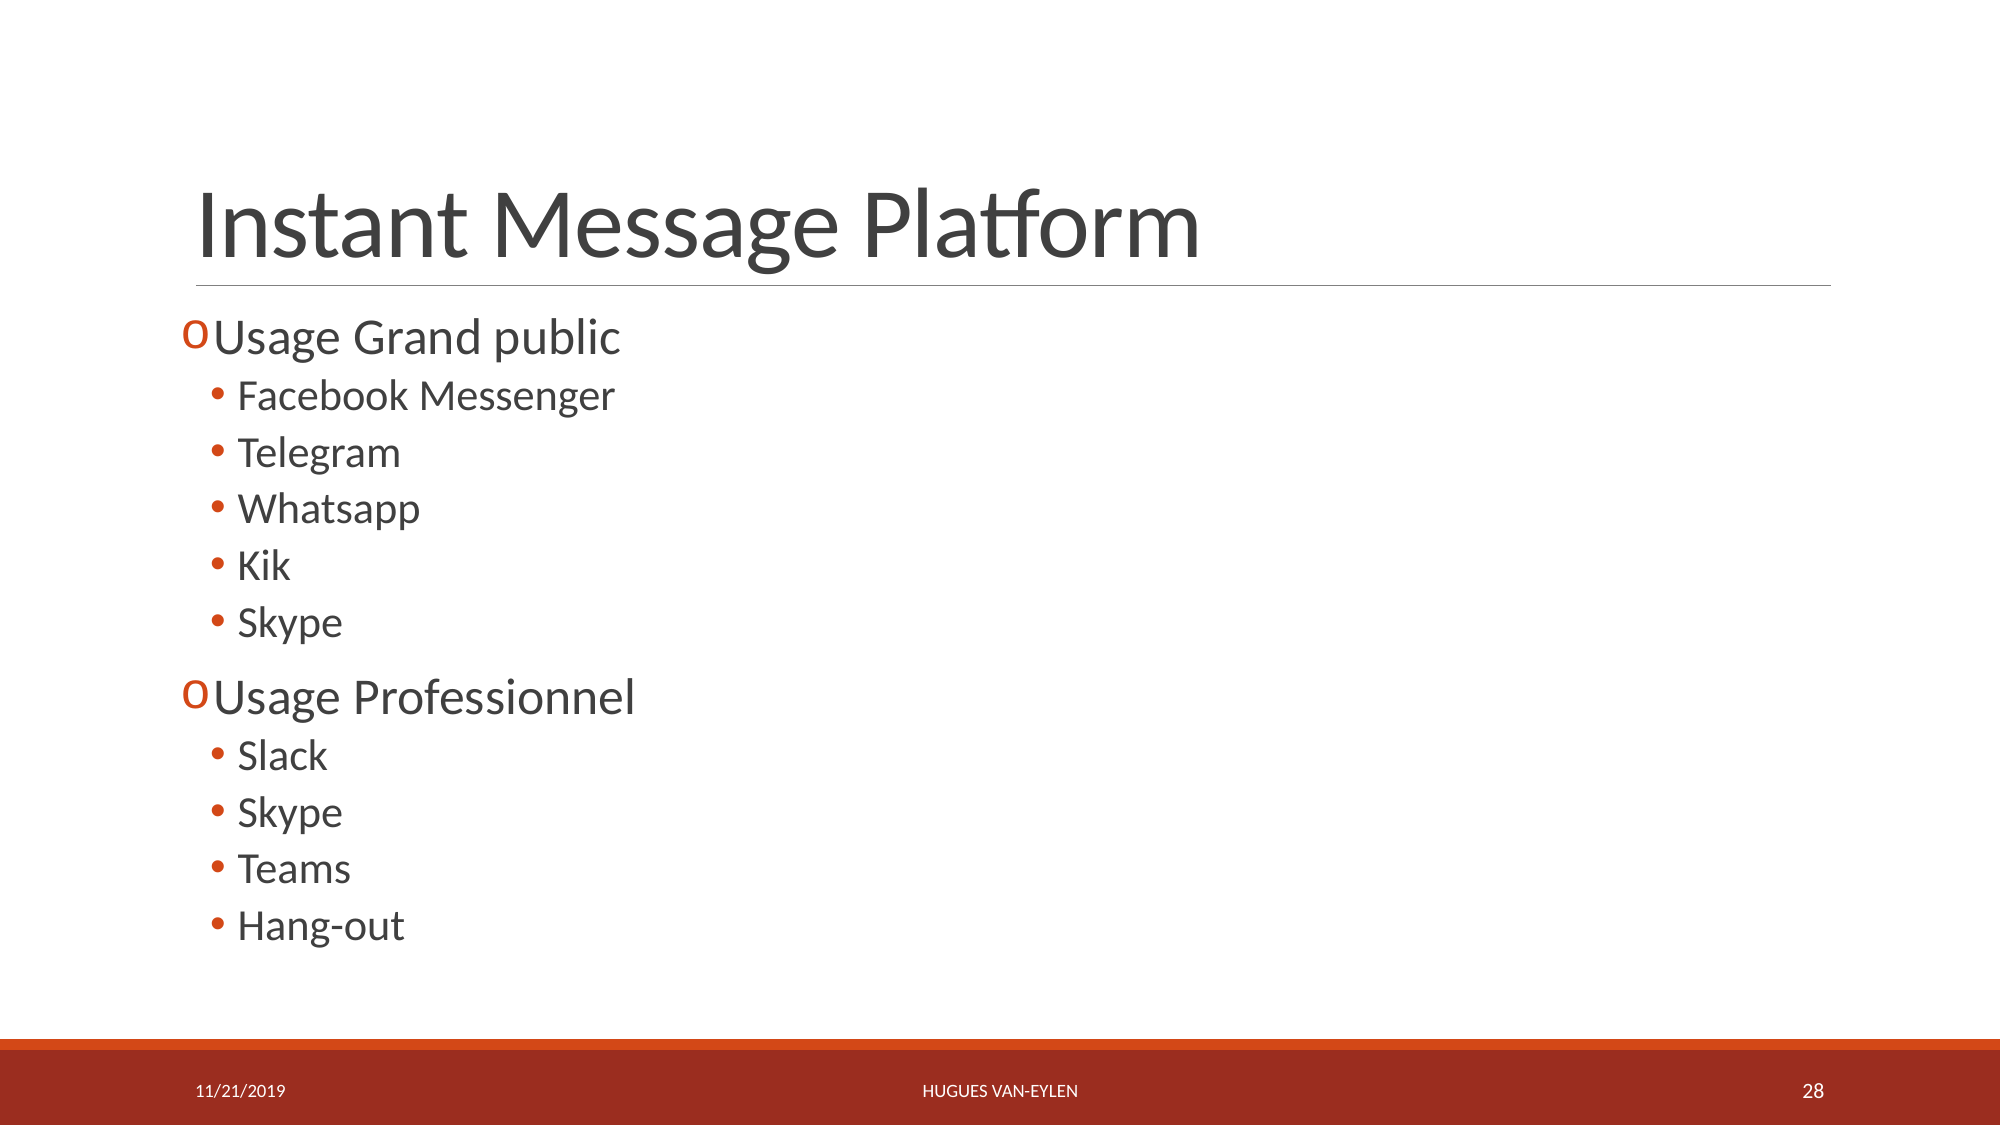

# Instant Message Platform
 Usage Grand public
Facebook Messenger
Telegram
Whatsapp
Kik
Skype
 Usage Professionnel
Slack
Skype
Teams
Hang-out

11/21/2019
Hugues Van-Eylen
28